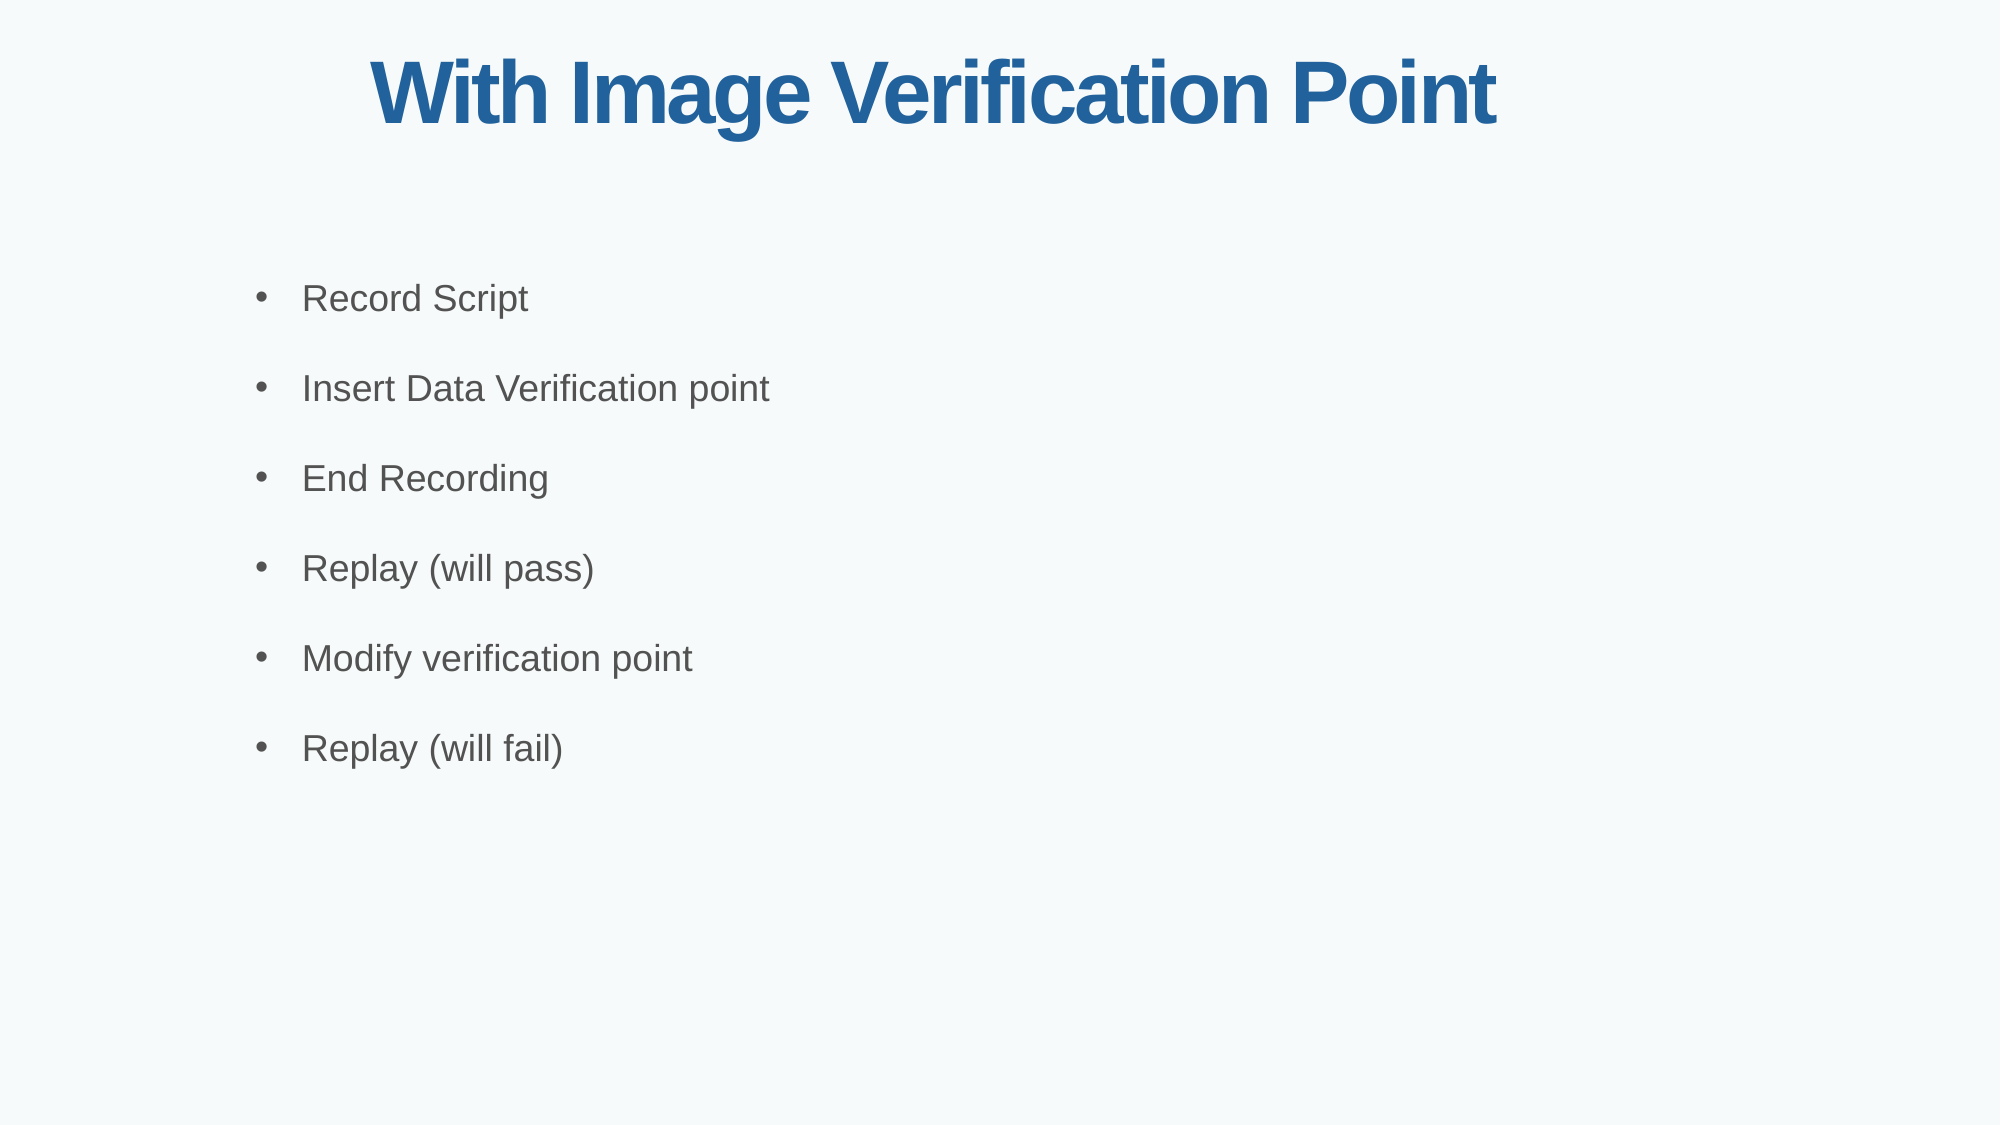

# With Image Verification Point
Record Script
Insert Data Verification point
End Recording
Replay (will pass)
Modify verification point
Replay (will fail)